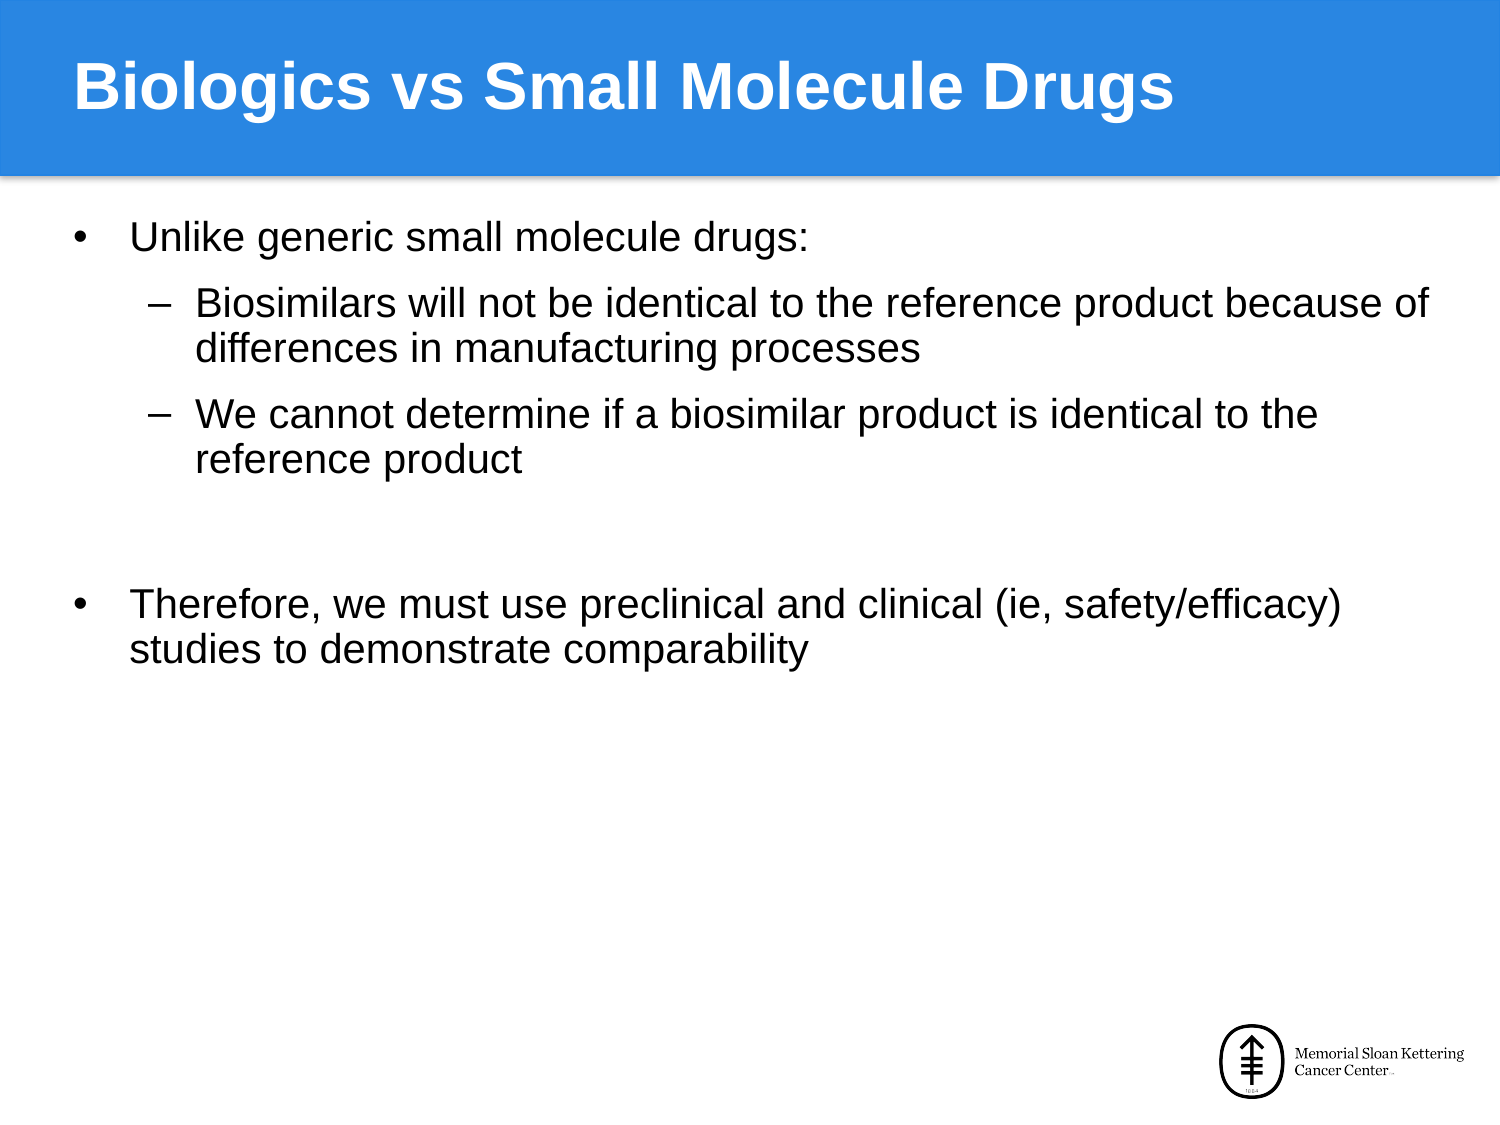

# Biologics vs Small Molecule Drugs
Unlike generic small molecule drugs:
Biosimilars will not be identical to the reference product because of differences in manufacturing processes
We cannot determine if a biosimilar product is identical to the reference product

Therefore, we must use preclinical and clinical (ie, safety/efficacy) studies to demonstrate comparability